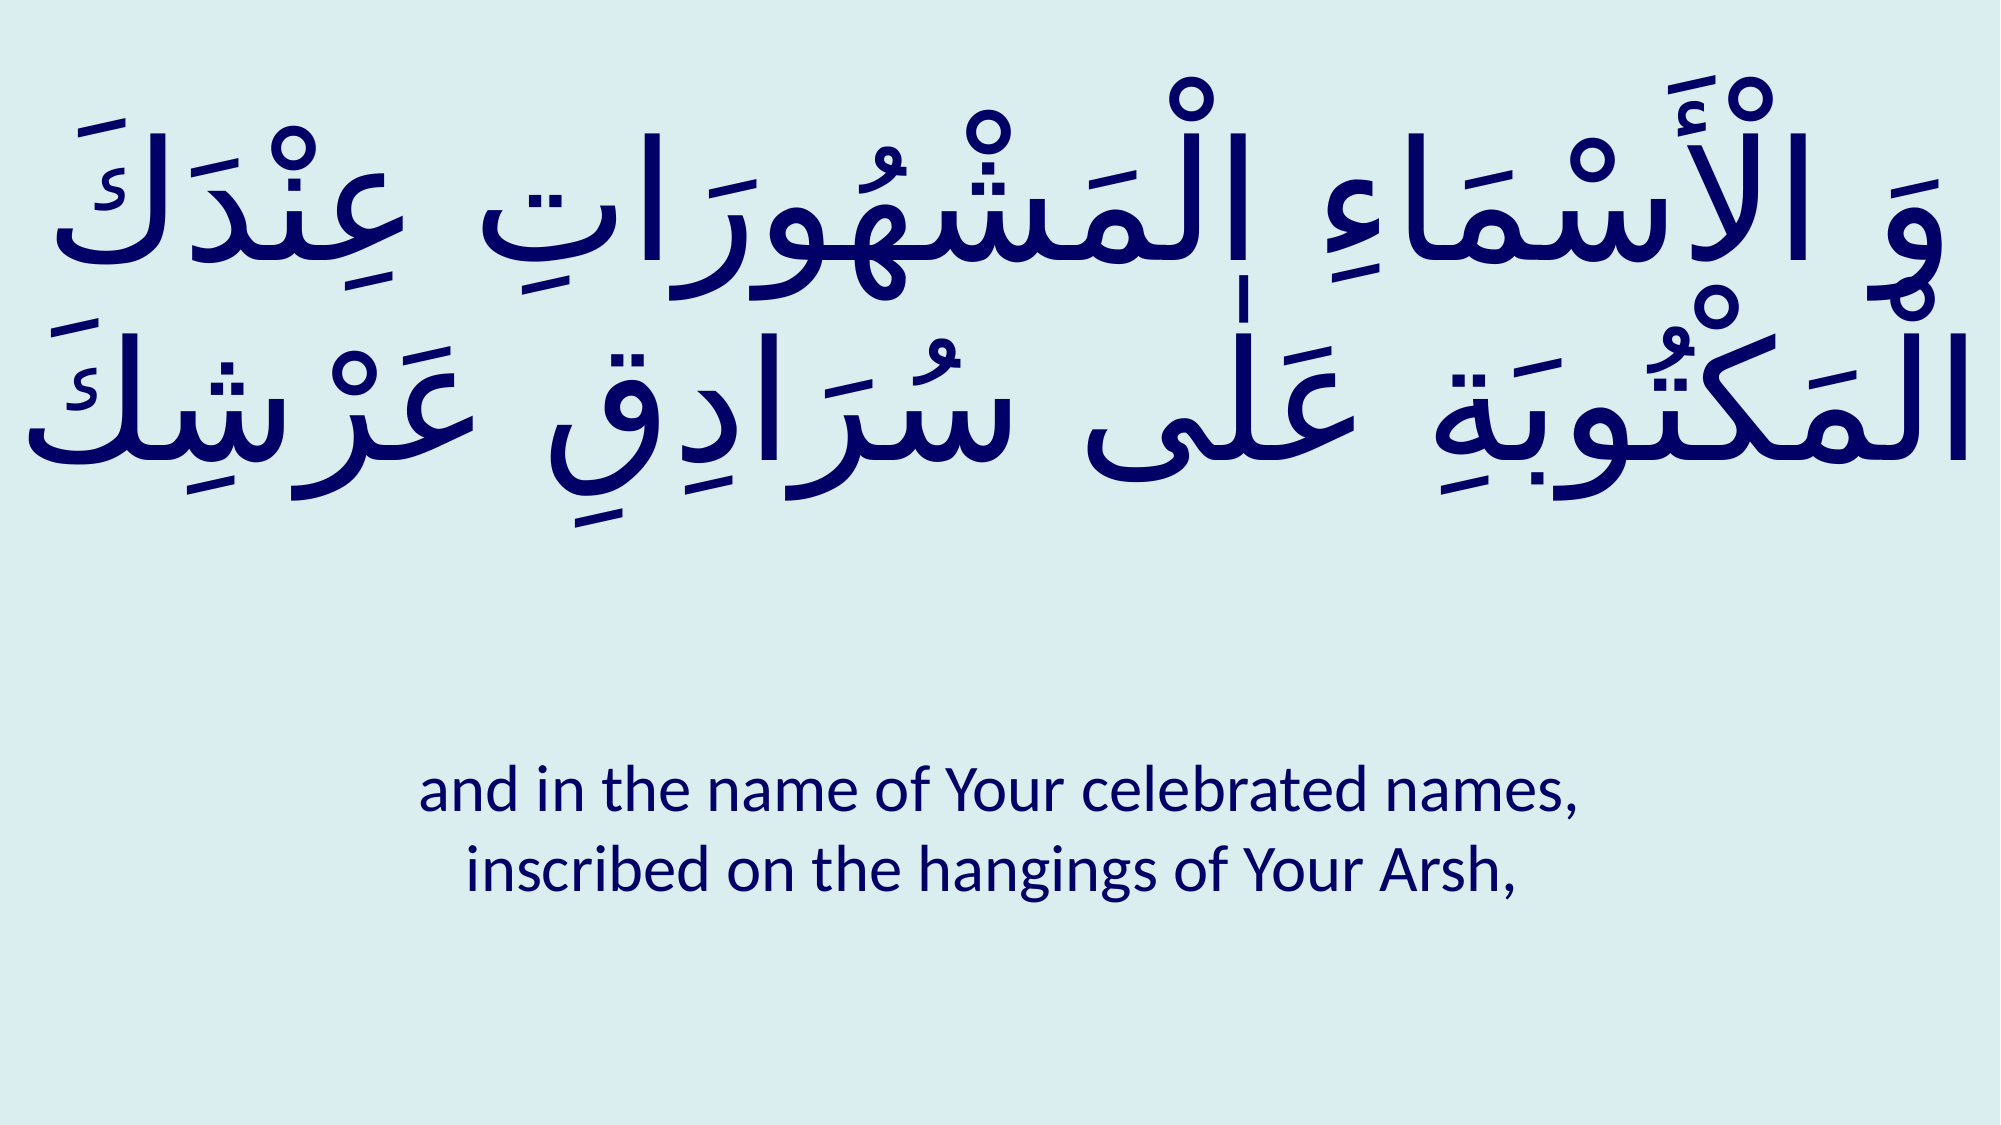

# وَ الْأَسْمَاءِ الْمَشْهُورَاتِ عِنْدَكَ الْمَكْتُوبَةِ عَلٰى سُرَادِقِ عَرْشِكَ‏
and in the name of Your celebrated names, inscribed on the hangings of Your Arsh,